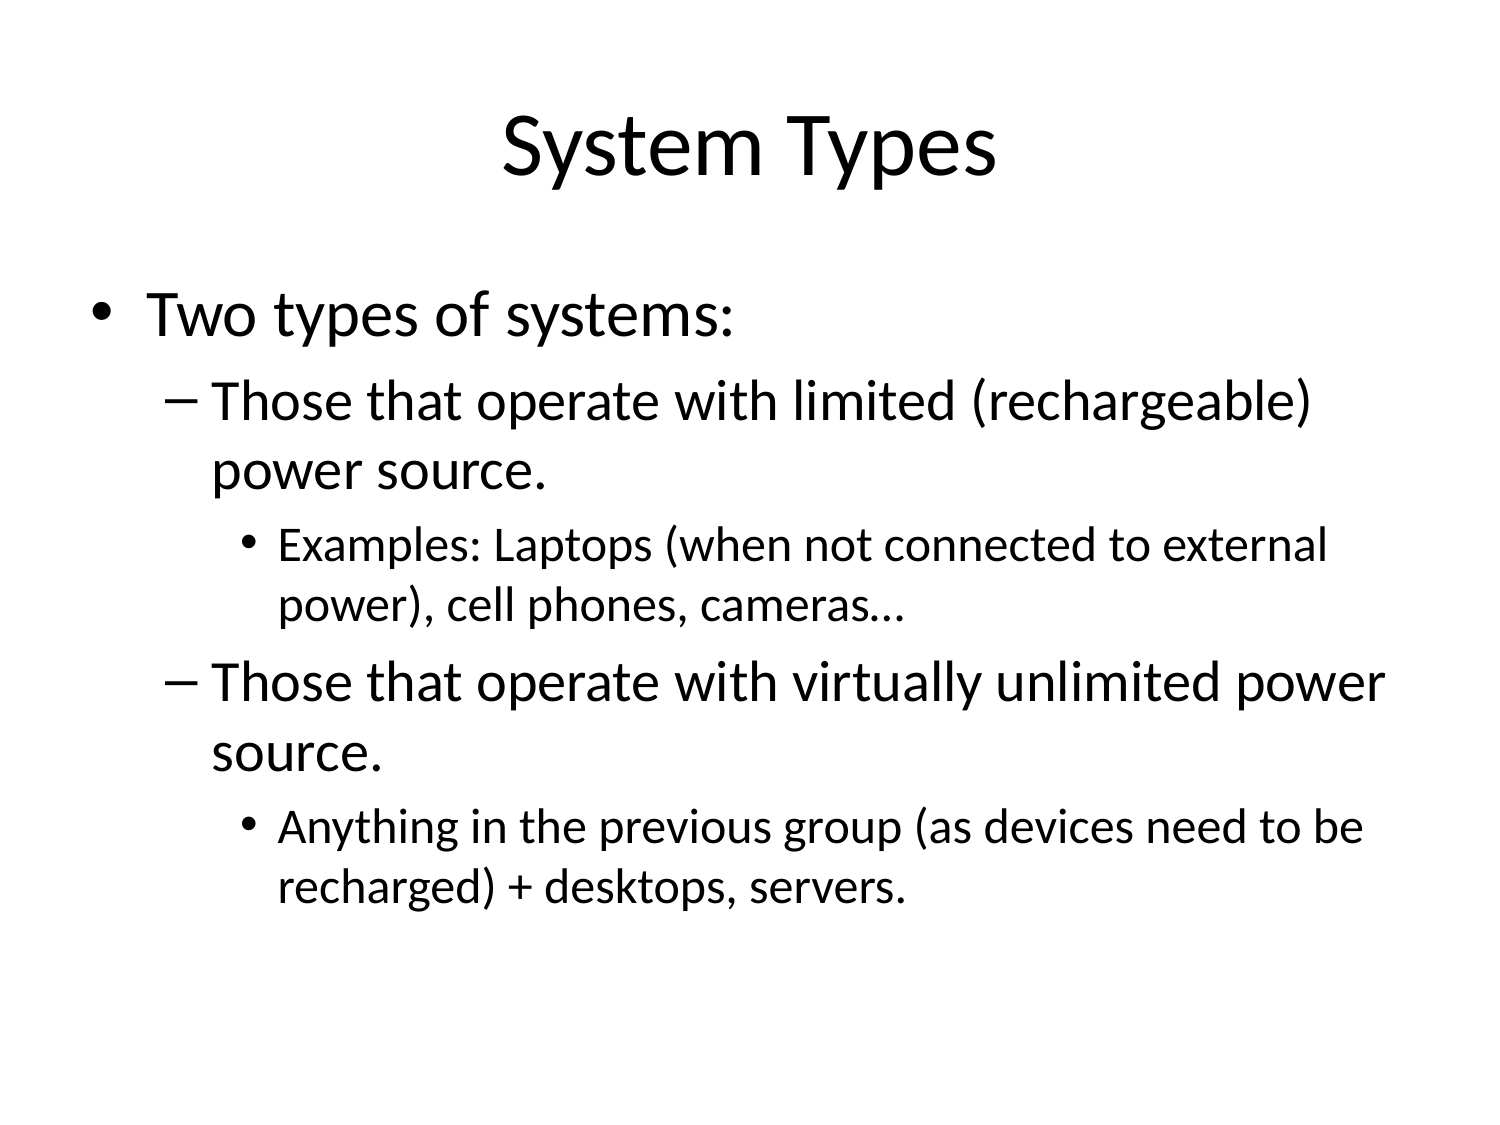

# System Types
Two types of systems:
Those that operate with limited (rechargeable) power source.
Examples: Laptops (when not connected to external power), cell phones, cameras…
Those that operate with virtually unlimited power source.
Anything in the previous group (as devices need to be recharged) + desktops, servers.